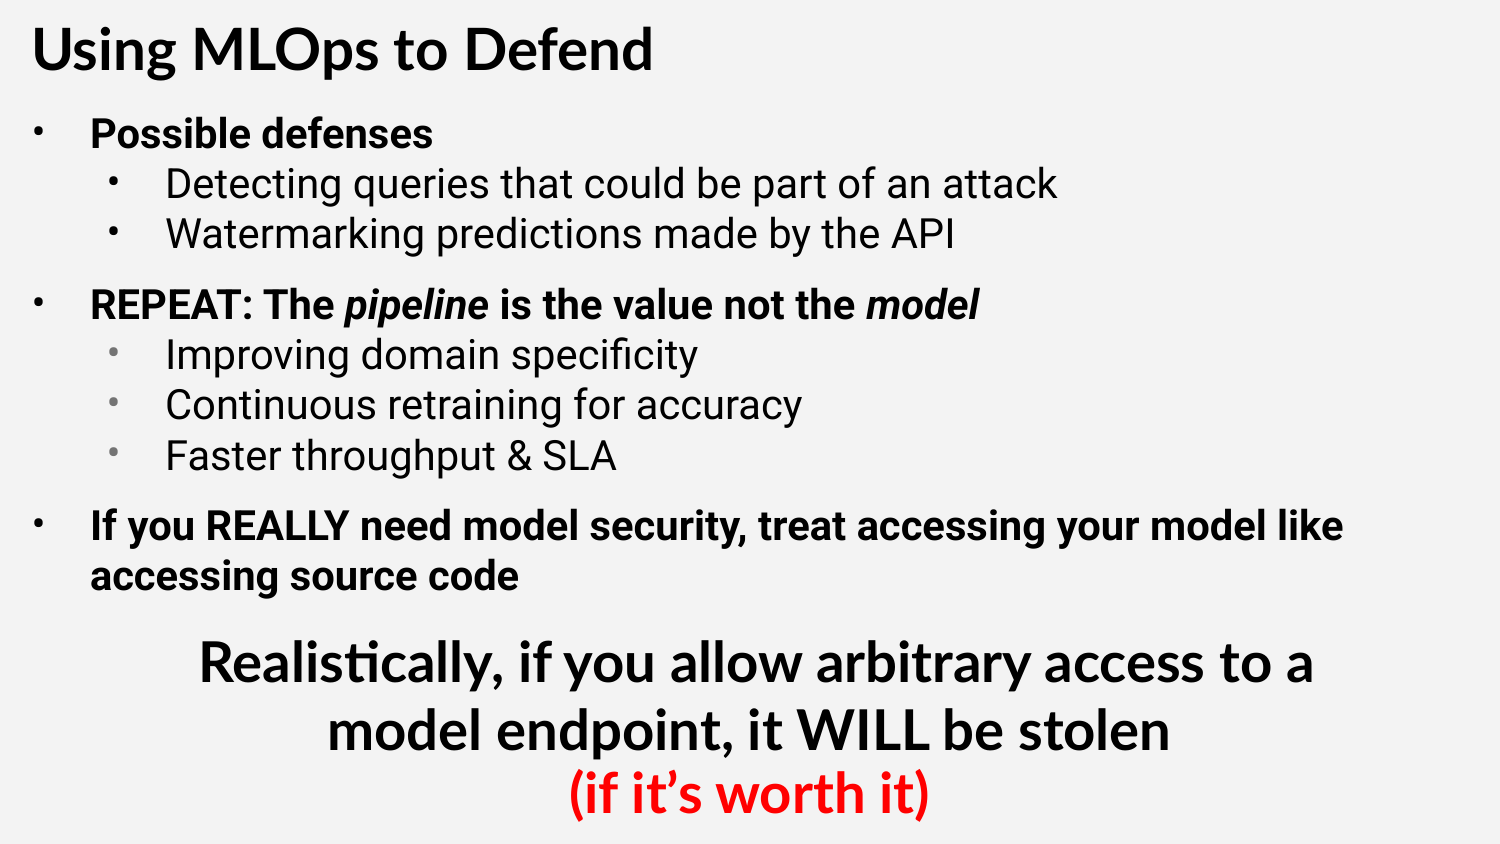

# Using MLOps to Defend
Possible defenses
Detecting queries that could be part of an attack
Watermarking predictions made by the API
REPEAT: The pipeline is the value not the model
Improving domain specificity
Continuous retraining for accuracy
Faster throughput & SLA
If you REALLY need model security, treat accessing your model like accessing source code
Realistically, if you allow arbitrary access to a model endpoint, it WILL be stolen
(if it’s worth it)